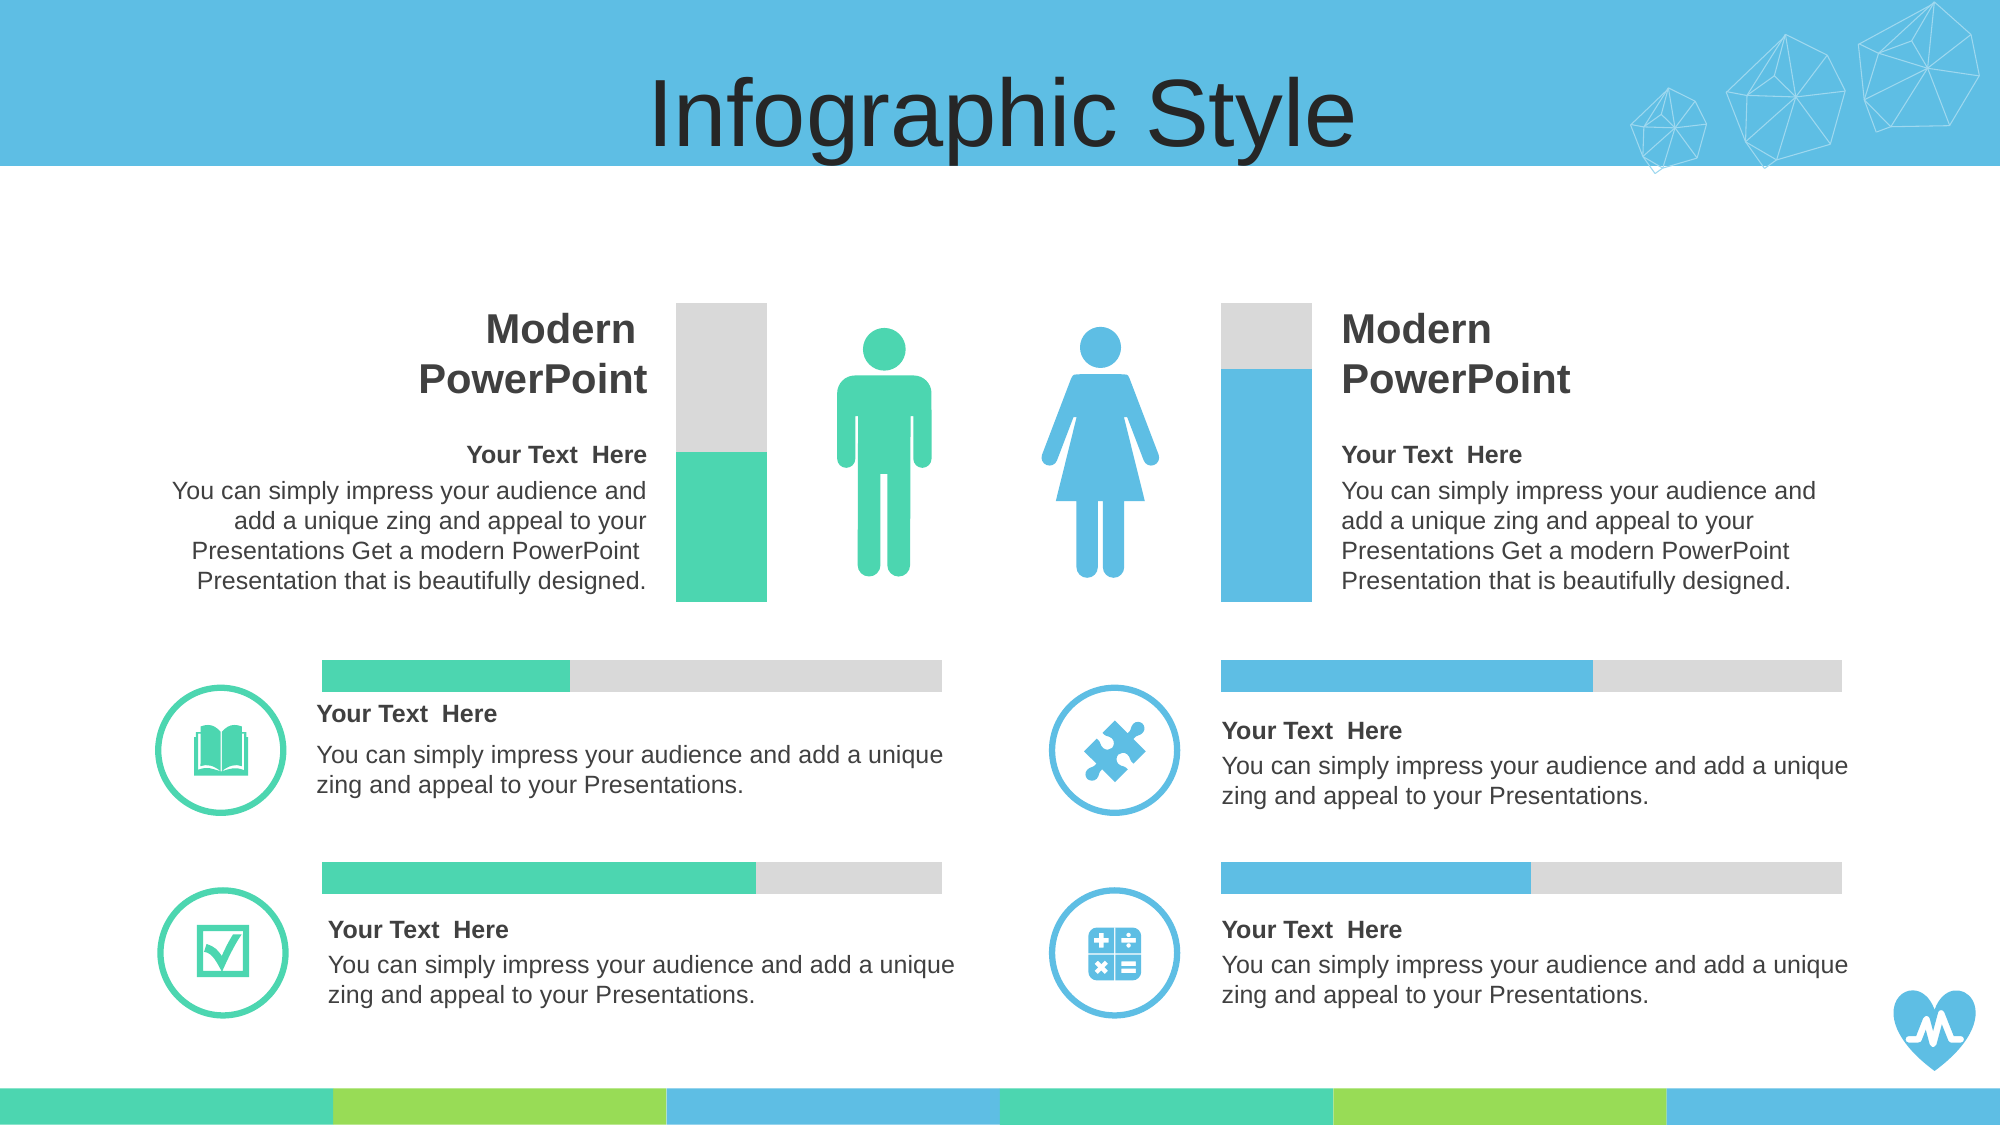

Infographic Style

### Chart

| Category | Series 1 | Series 2 |
|---|---|---|
| Category 1 | 50.0 | 50.0 |
| Category 2 | 70.0 | 20.0 |
Modern  PowerPoint
Modern  PowerPoint

Your Text  Here
You can simply impress your audience and add a unique zing and appeal to your Presentations Get a modern PowerPoint  Presentation that is beautifully designed.
Your Text  Here
You can simply impress your audience and add a unique zing and appeal to your Presentations Get a modern PowerPoint  Presentation that is beautifully designed.

### Chart

| Category | Series 1 | Series 2 |
|---|---|---|
| Category 1 | 40.0 | 60.0 |

### Chart

| Category | Series 1 | Series 2 |
|---|---|---|
| Category 1 | 60.0 | 40.0 |

Your Text  Here
You can simply impress your audience and add a unique zing and appeal to your Presentations.
Your Text  Here
You can simply impress your audience and add a unique zing and appeal to your Presentations.

### Chart

| Category | Series 1 | Series 2 |
|---|---|---|
| Category 1 | 70.0 | 30.0 |

### Chart

| Category | Series 1 | Series 2 |
|---|---|---|
| Category 1 | 50.0 | 50.0 |

Your Text  Here
You can simply impress your audience and add a unique zing and appeal to your Presentations.
Your Text  Here
You can simply impress your audience and add a unique zing and appeal to your Presentations.